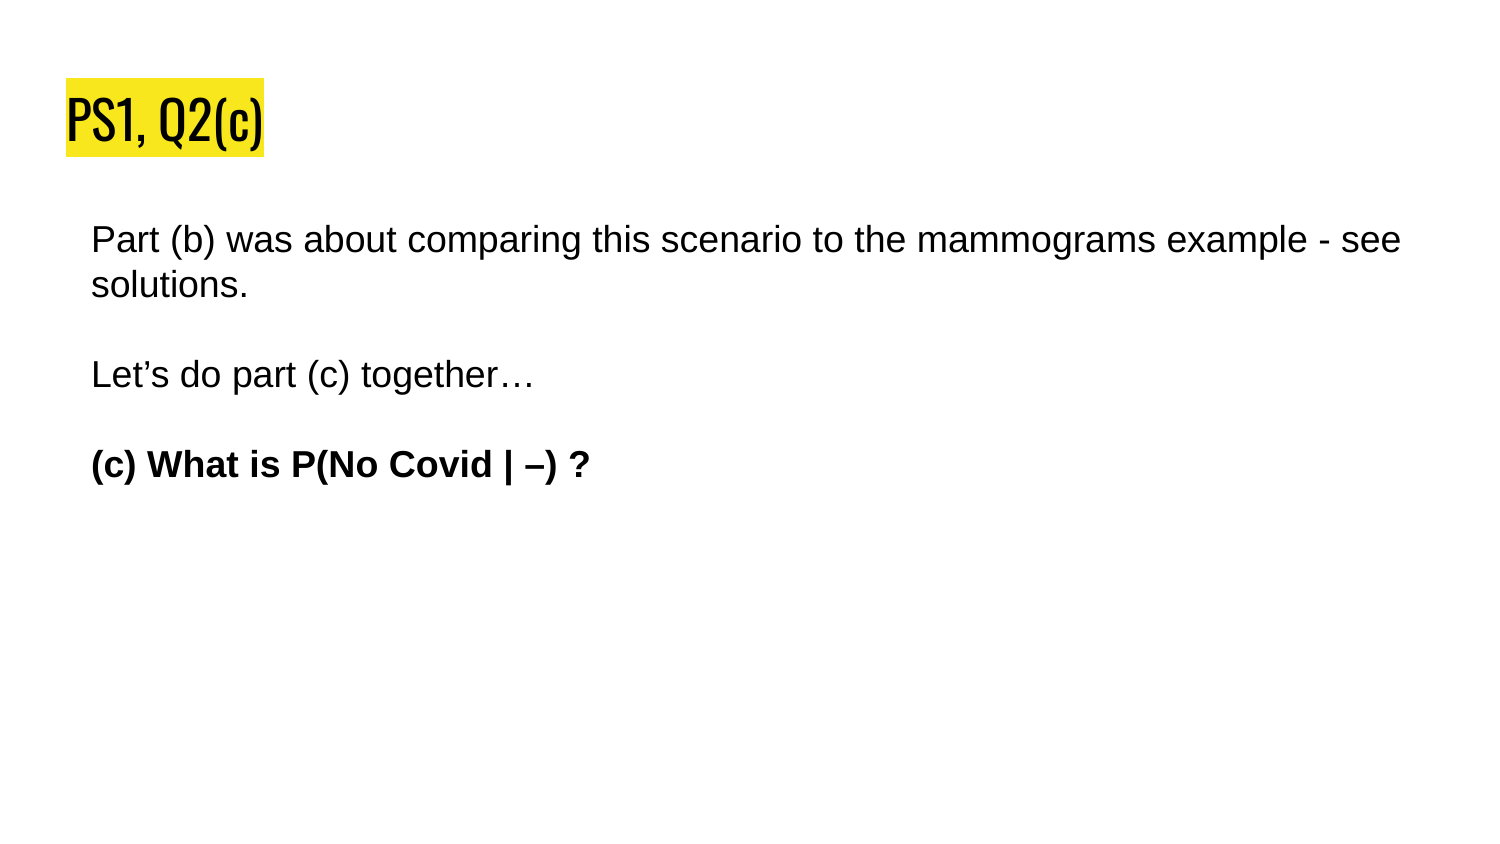

# PS1, Q2(c)
Part (b) was about comparing this scenario to the mammograms example - see solutions.

Let’s do part (c) together…

(c) What is P(No Covid | –) ?